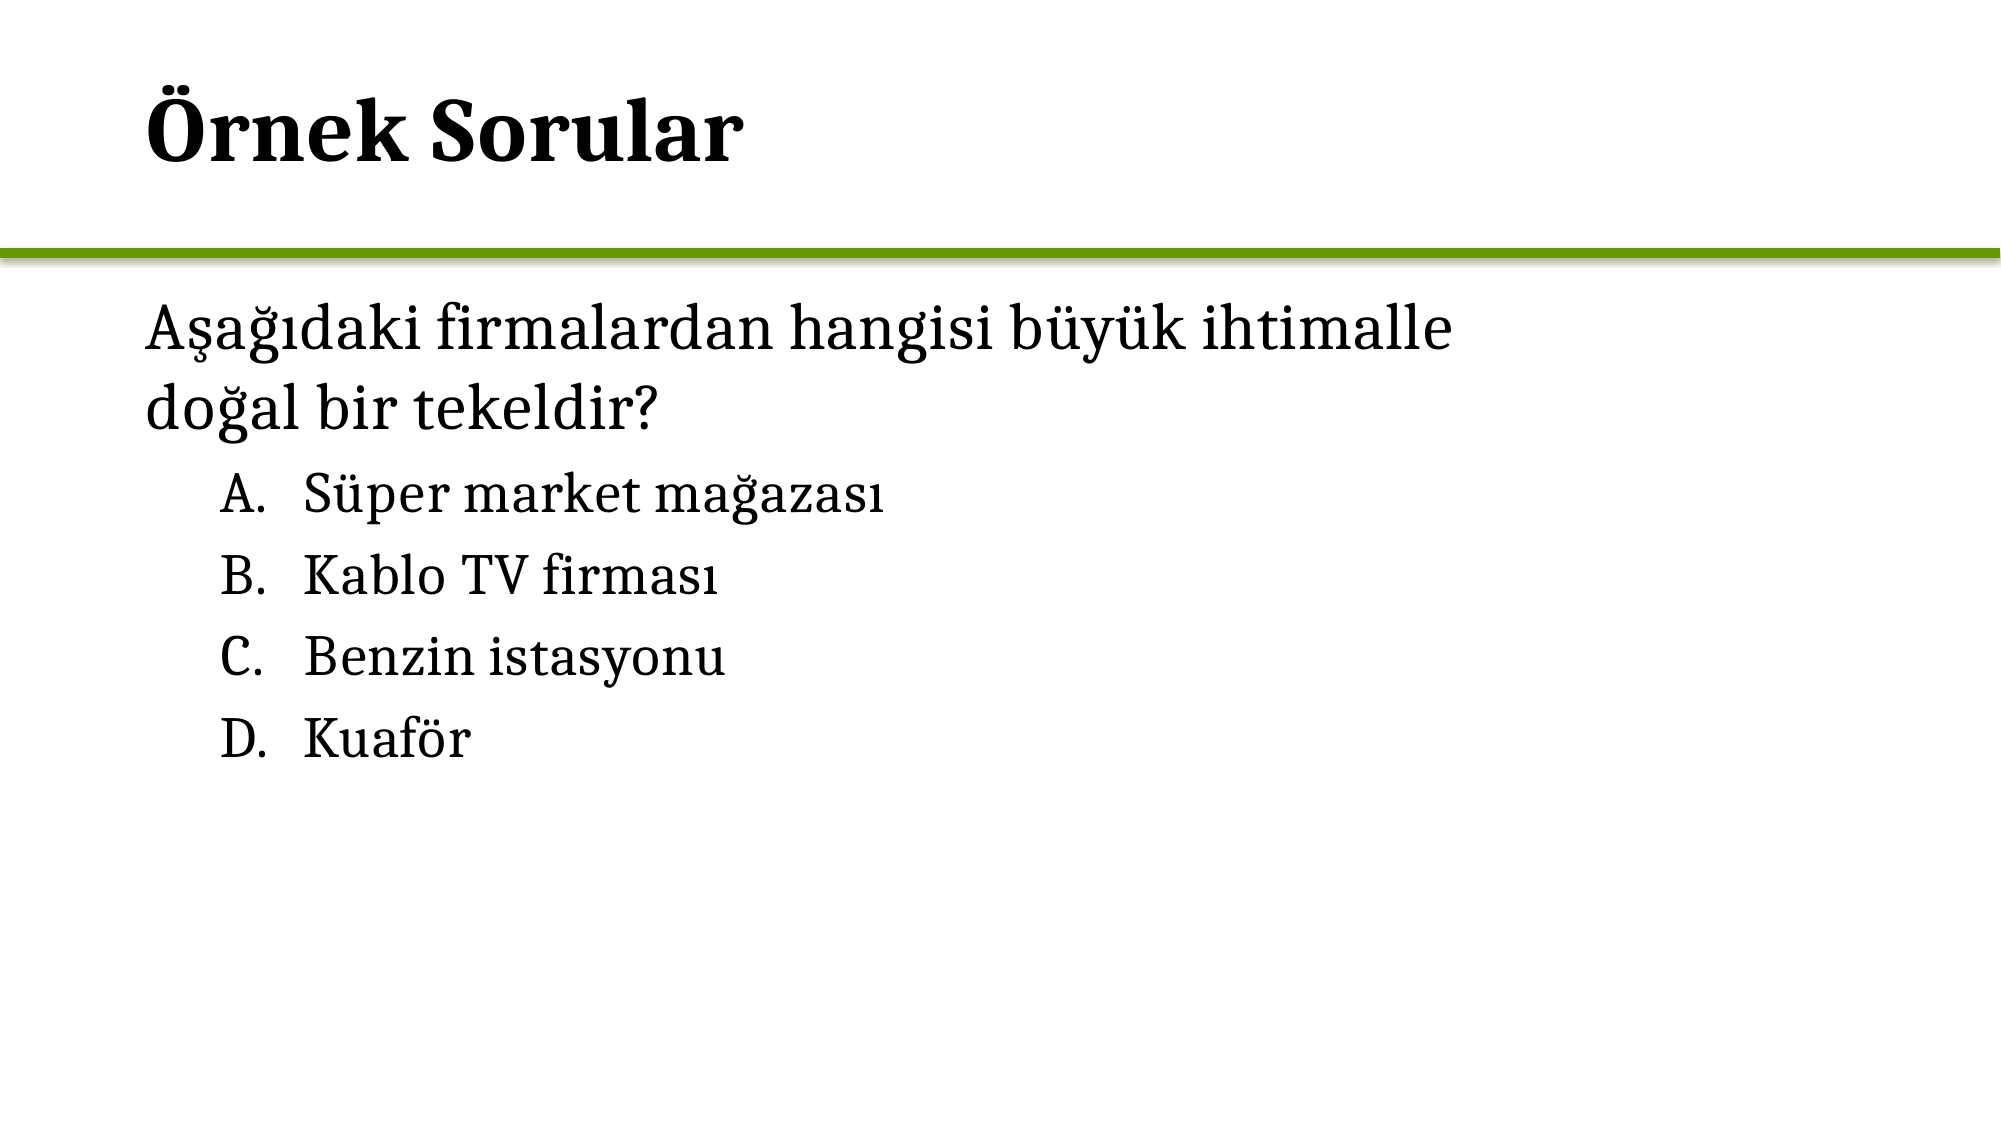

Örnek Sorular
Aşağıdaki firmalardan hangisi büyük ihtimalle doğal bir tekeldir?
Süper market mağazası
Kablo TV firması
Benzin istasyonu
Kuaför